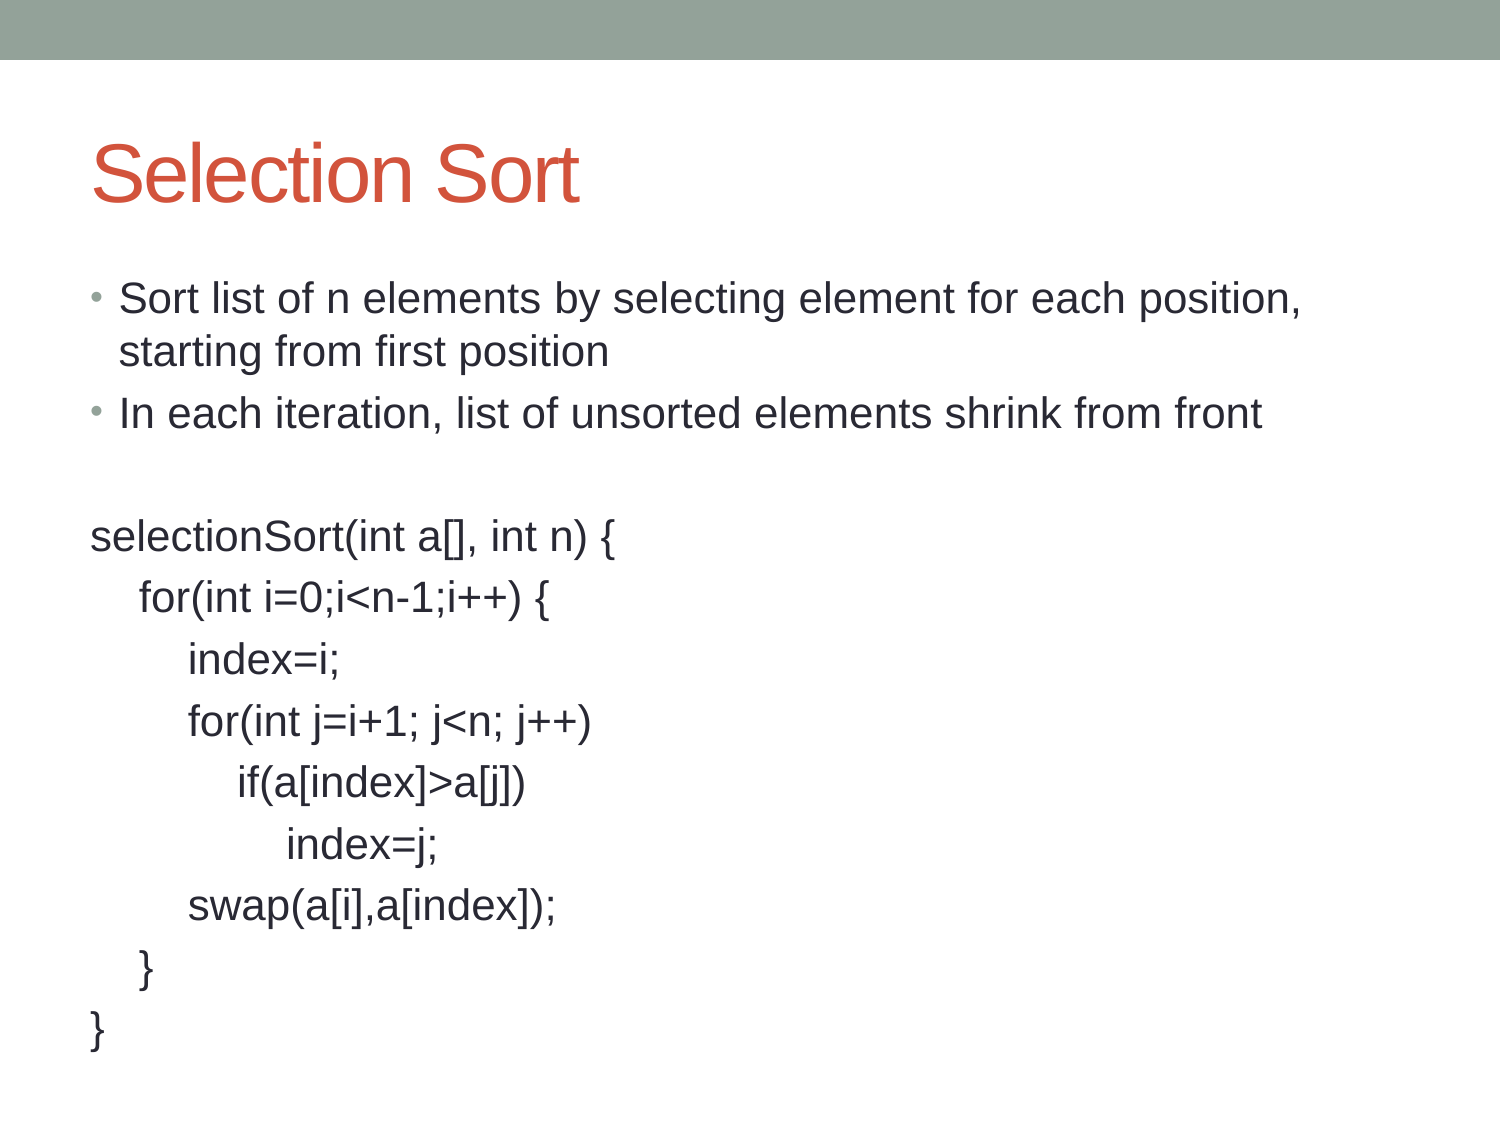

# Selection Sort
Sort list of n elements by selecting element for each position, starting from first position
In each iteration, list of unsorted elements shrink from front

selectionSort(int a[], int n) {
    for(int i=0;i<n-1;i++) {
        index=i;
        for(int j=i+1; j<n; j++)
            if(a[index]>a[j])
                index=j;
        swap(a[i],a[index]);
    }
}